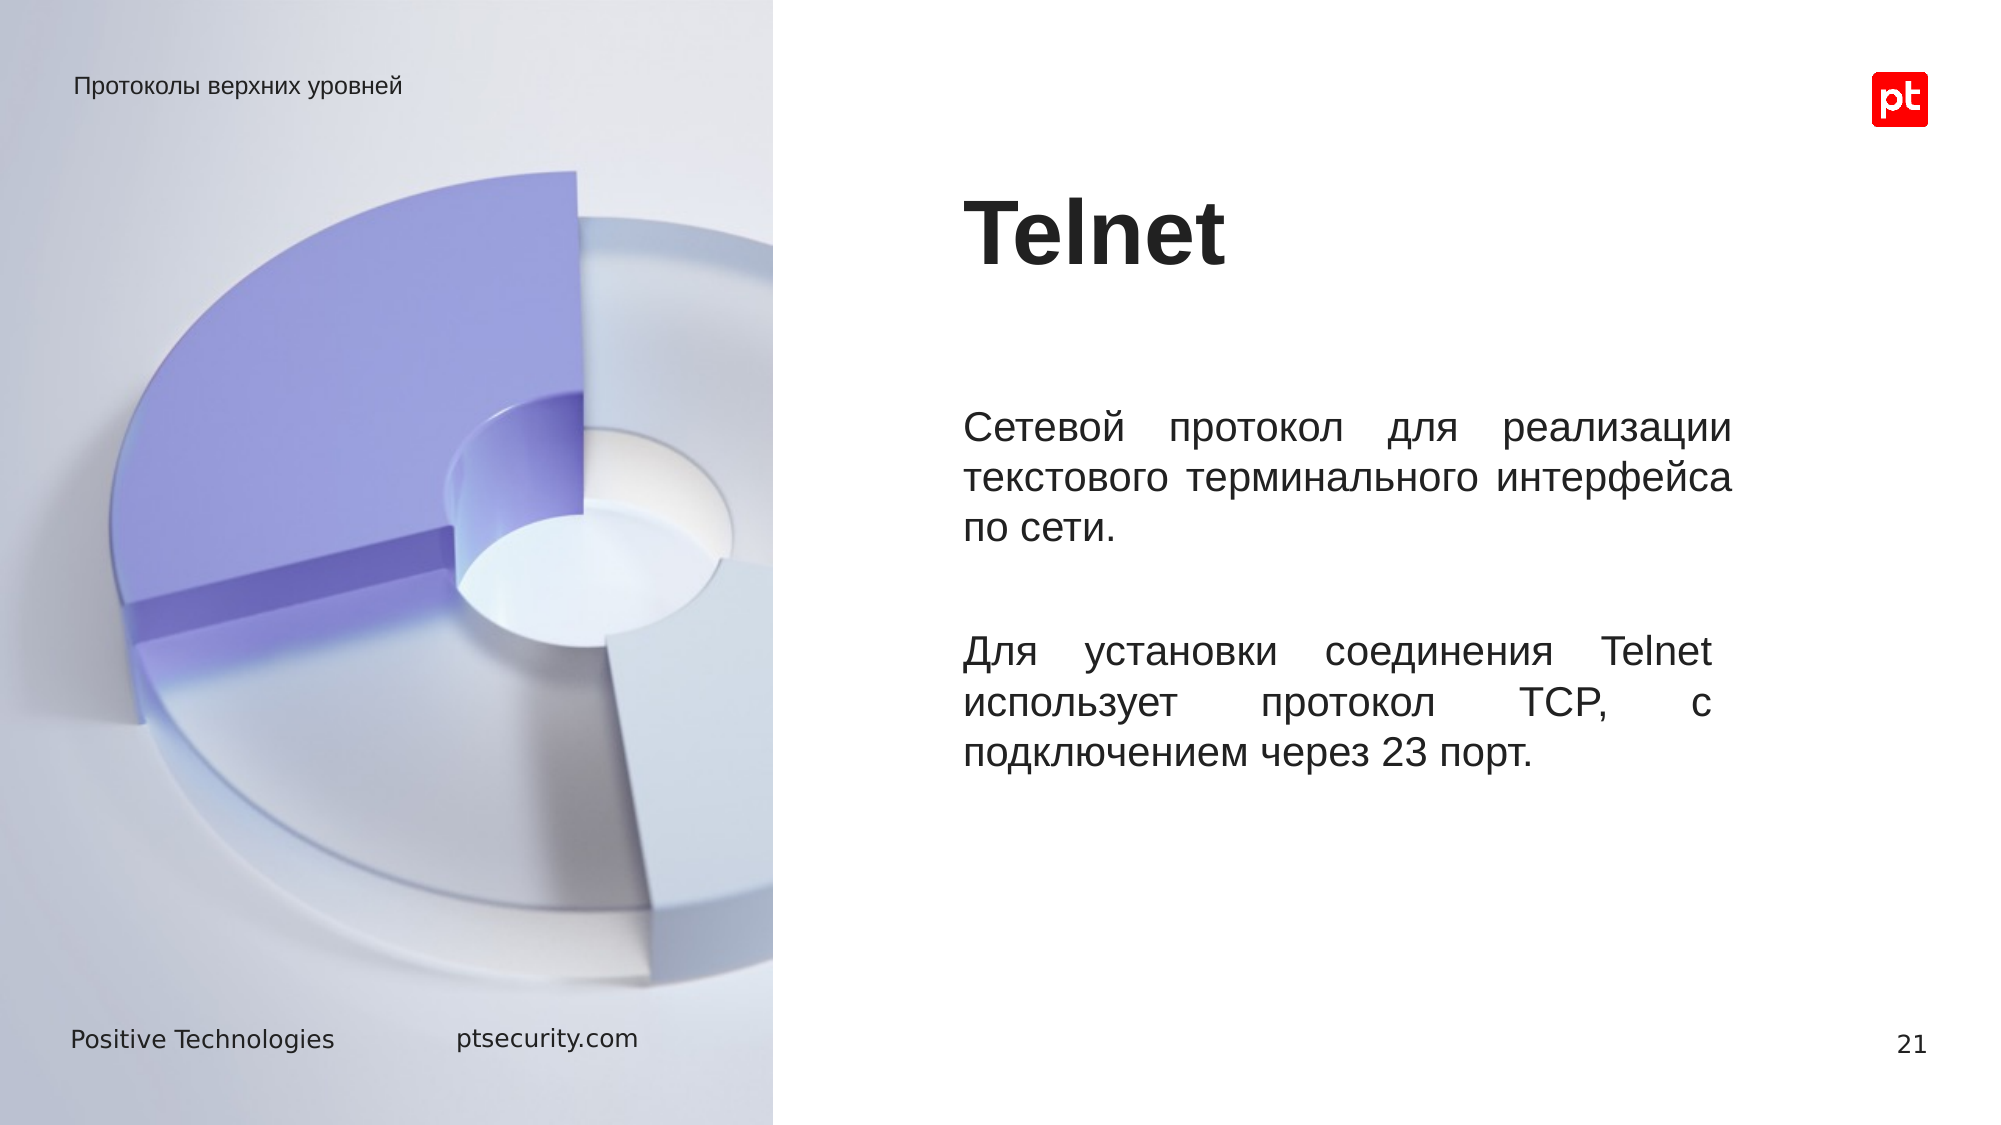

Протоколы верхних уровней
# Telnet
Cетевой протокол для реализации текстового терминального интерфейса по сети.
Для установки соединения Telnet использует протокол TCP, c подключением через 23 порт.
21